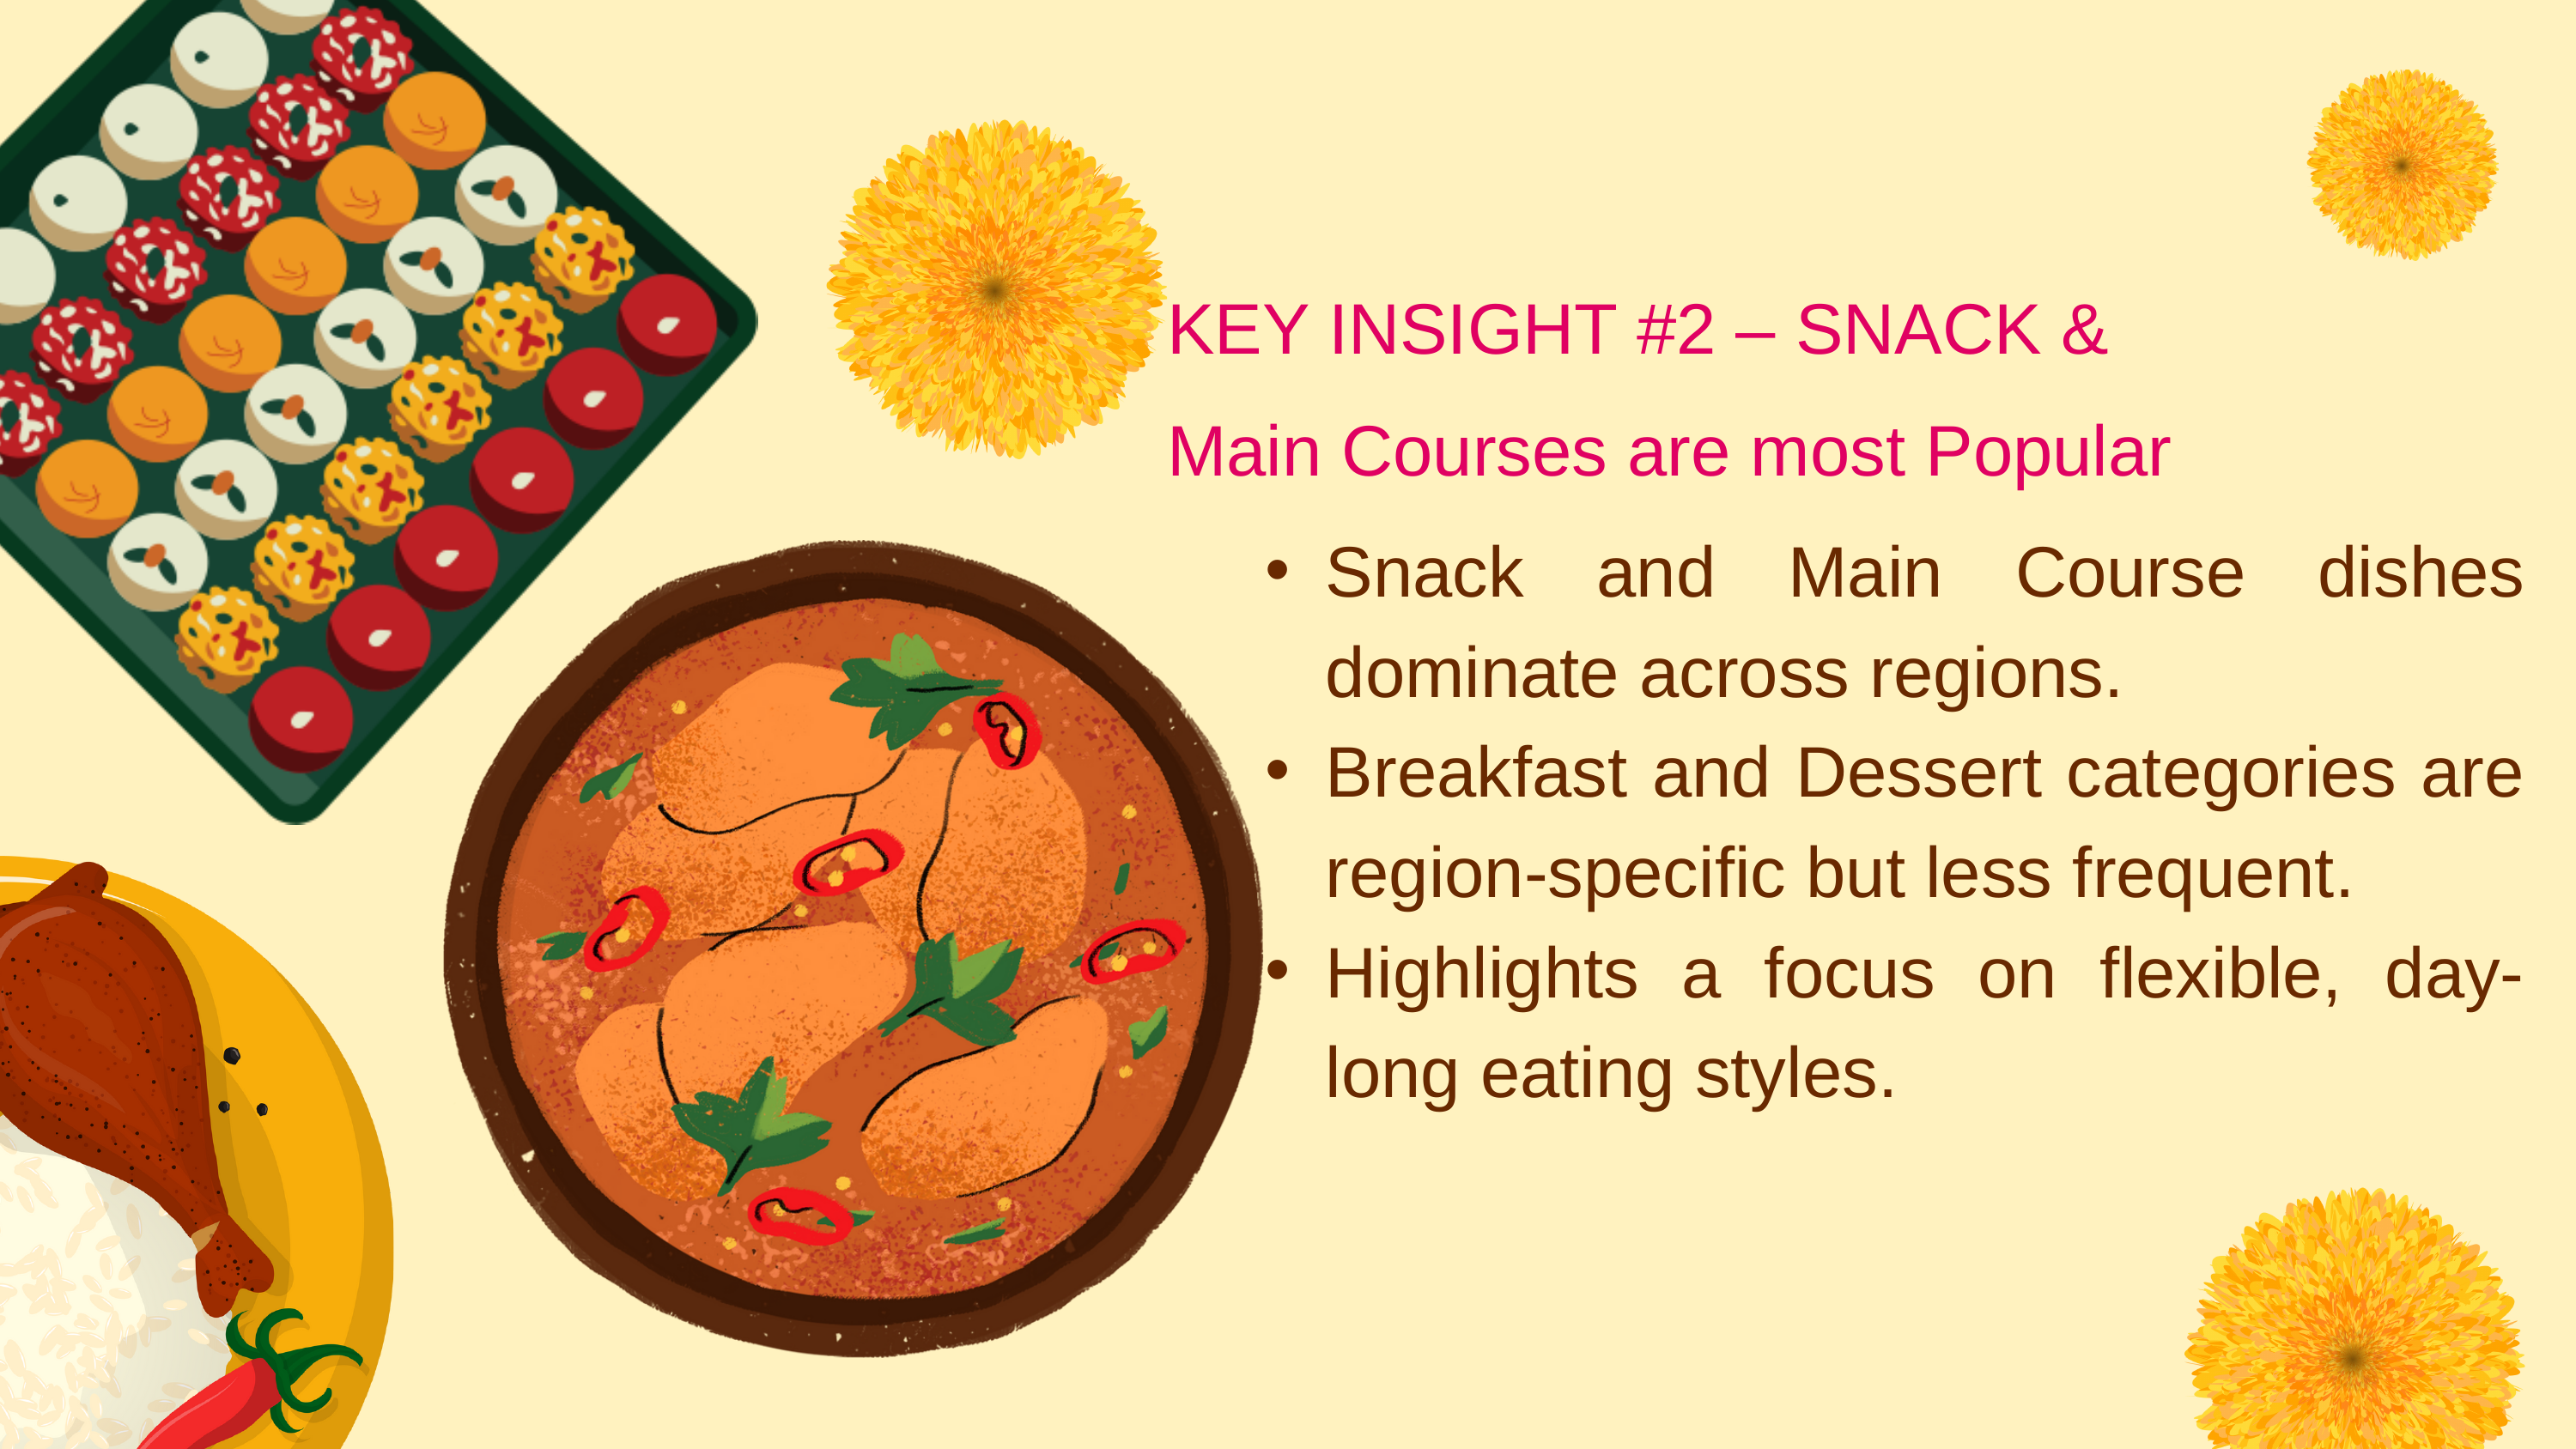

KEY INSIGHT #2 – SNACK &

Main Courses are most Popular
Snack and Main Course dishes dominate across regions.
Breakfast and Dessert categories are region-specific but less frequent.
Highlights a focus on flexible, day-long eating styles.